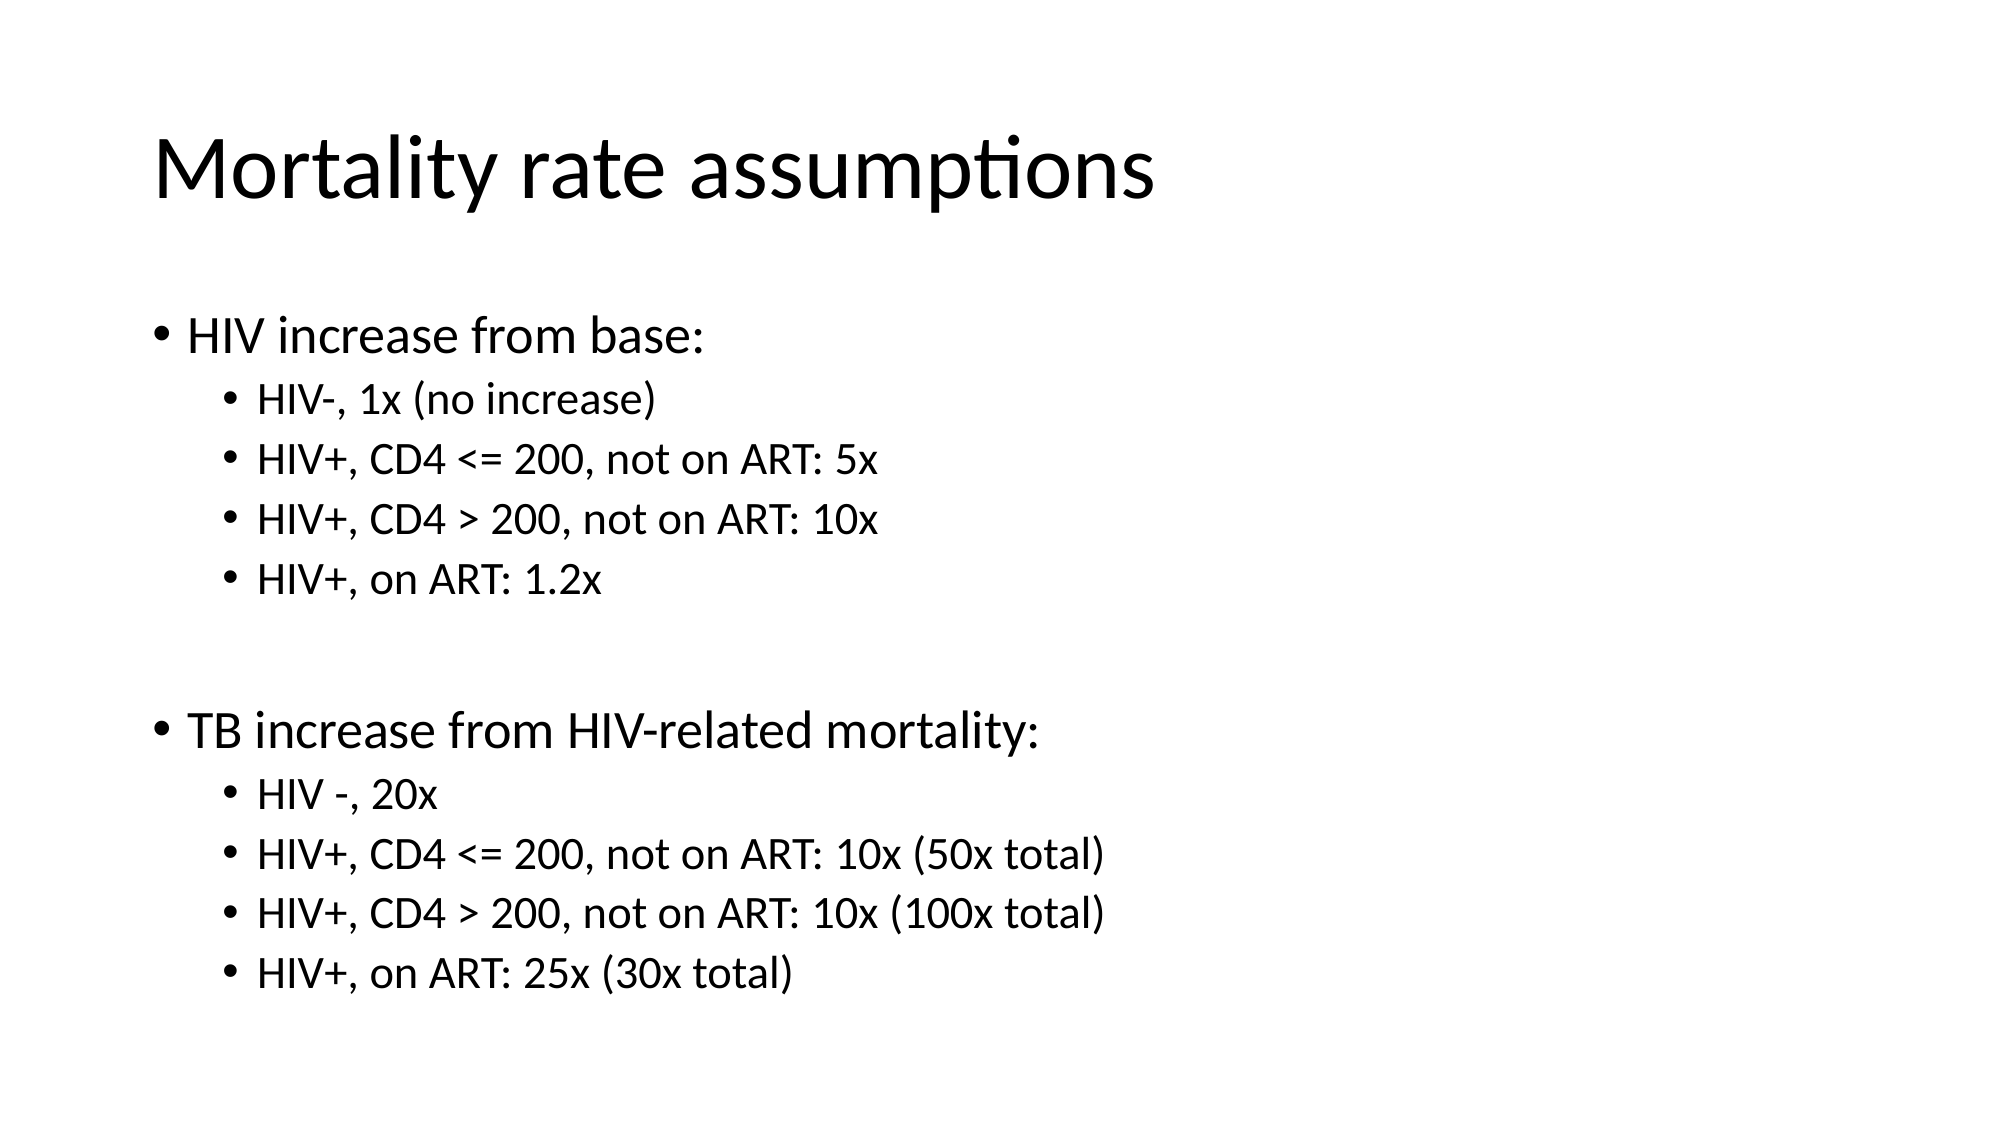

# Mortality rate assumptions
HIV increase from base:
HIV-, 1x (no increase)
HIV+, CD4 <= 200, not on ART: 5x
HIV+, CD4 > 200, not on ART: 10x
HIV+, on ART: 1.2x

TB increase from HIV-related mortality:
HIV -, 20x
HIV+, CD4 <= 200, not on ART: 10x (50x total)
HIV+, CD4 > 200, not on ART: 10x (100x total)
HIV+, on ART: 25x (30x total)